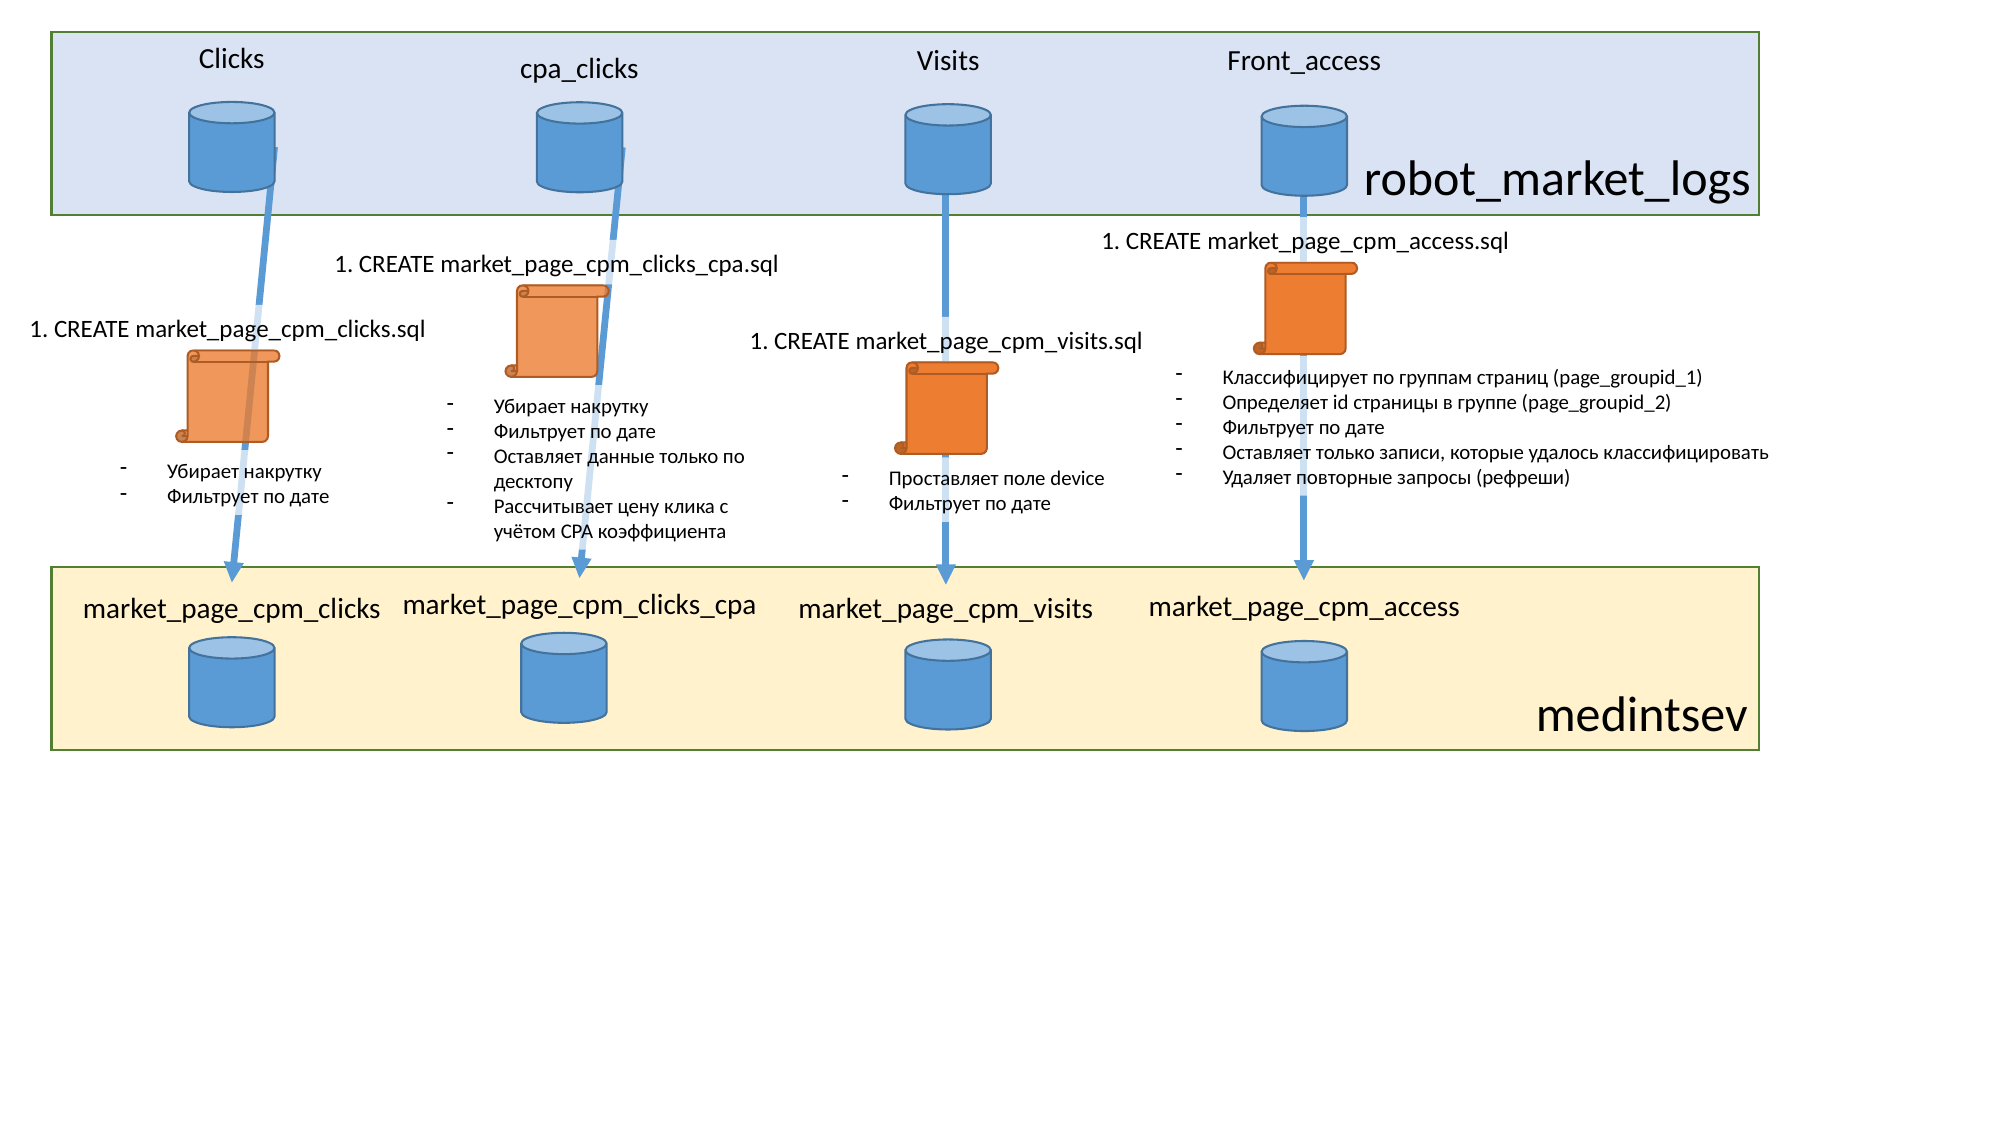

Clicks
Visits
Front_access
cpa_clicks

robot_market_logs
1. CREATE market_page_cpm_access.sql
1. CREATE market_page_cpm_clicks_cpa.sql

1. CREATE market_page_cpm_clicks.sql
1. CREATE market_page_cpm_visits.sql

Классифицирует по группам страниц (page_groupid_1)
Определяет id страницы в группе (page_groupid_2)
Фильтрует по дате
Оставляет только записи, которые удалось классифицировать
Удаляет повторные запросы (рефреши)

Убирает накрутку
Фильтрует по дате
Оставляет данные только по десктопу
Рассчитывает цену клика с учётом CPA коэффициента
Убирает накрутку
Фильтрует по дате
Проставляет поле device
Фильтрует по дате

market_page_cpm_clicks_cpa
market_page_cpm_access
market_page_cpm_visits
market_page_cpm_clicks

medintsev